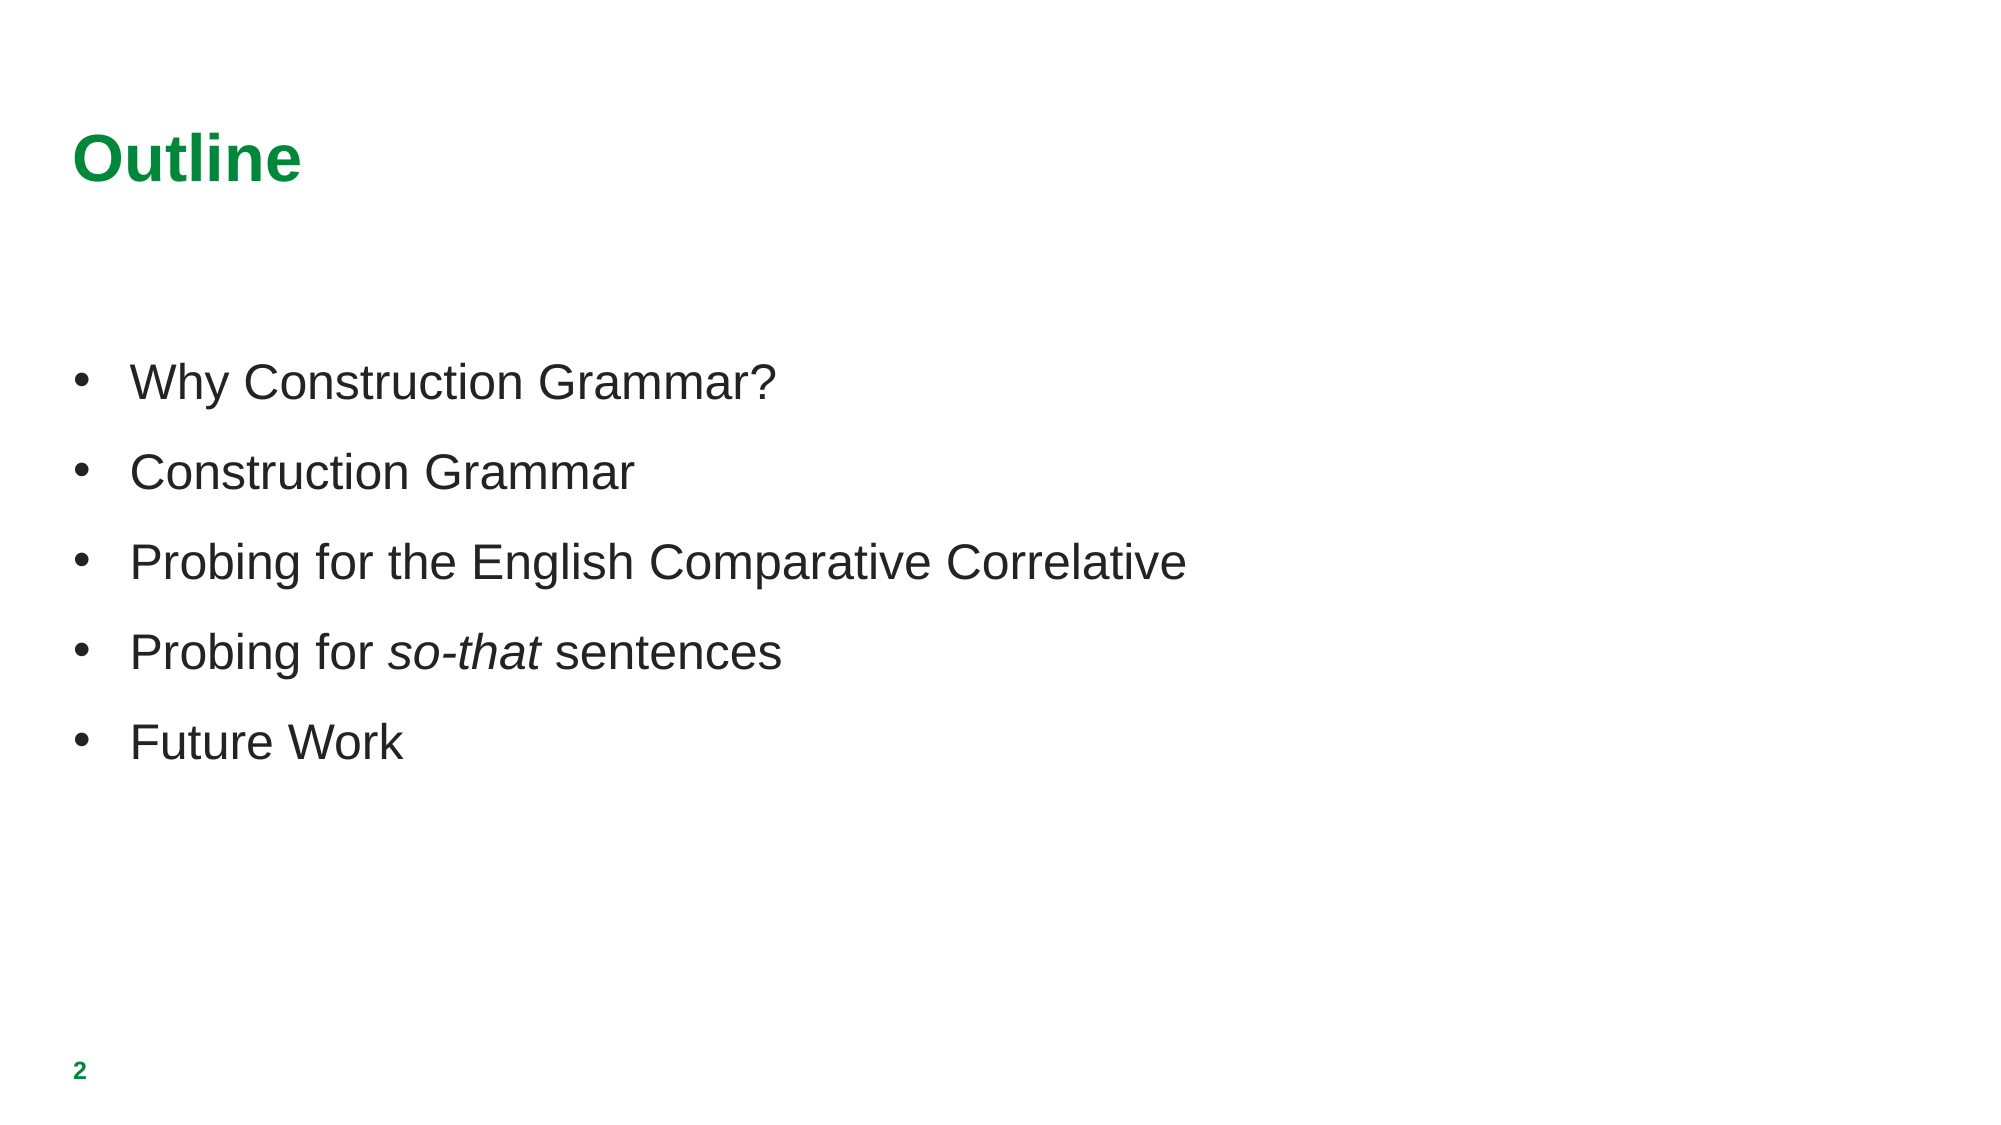

Outline
Why Construction Grammar?
Construction Grammar
Probing for the English Comparative Correlative
Probing for so-that sentences
Future Work

2